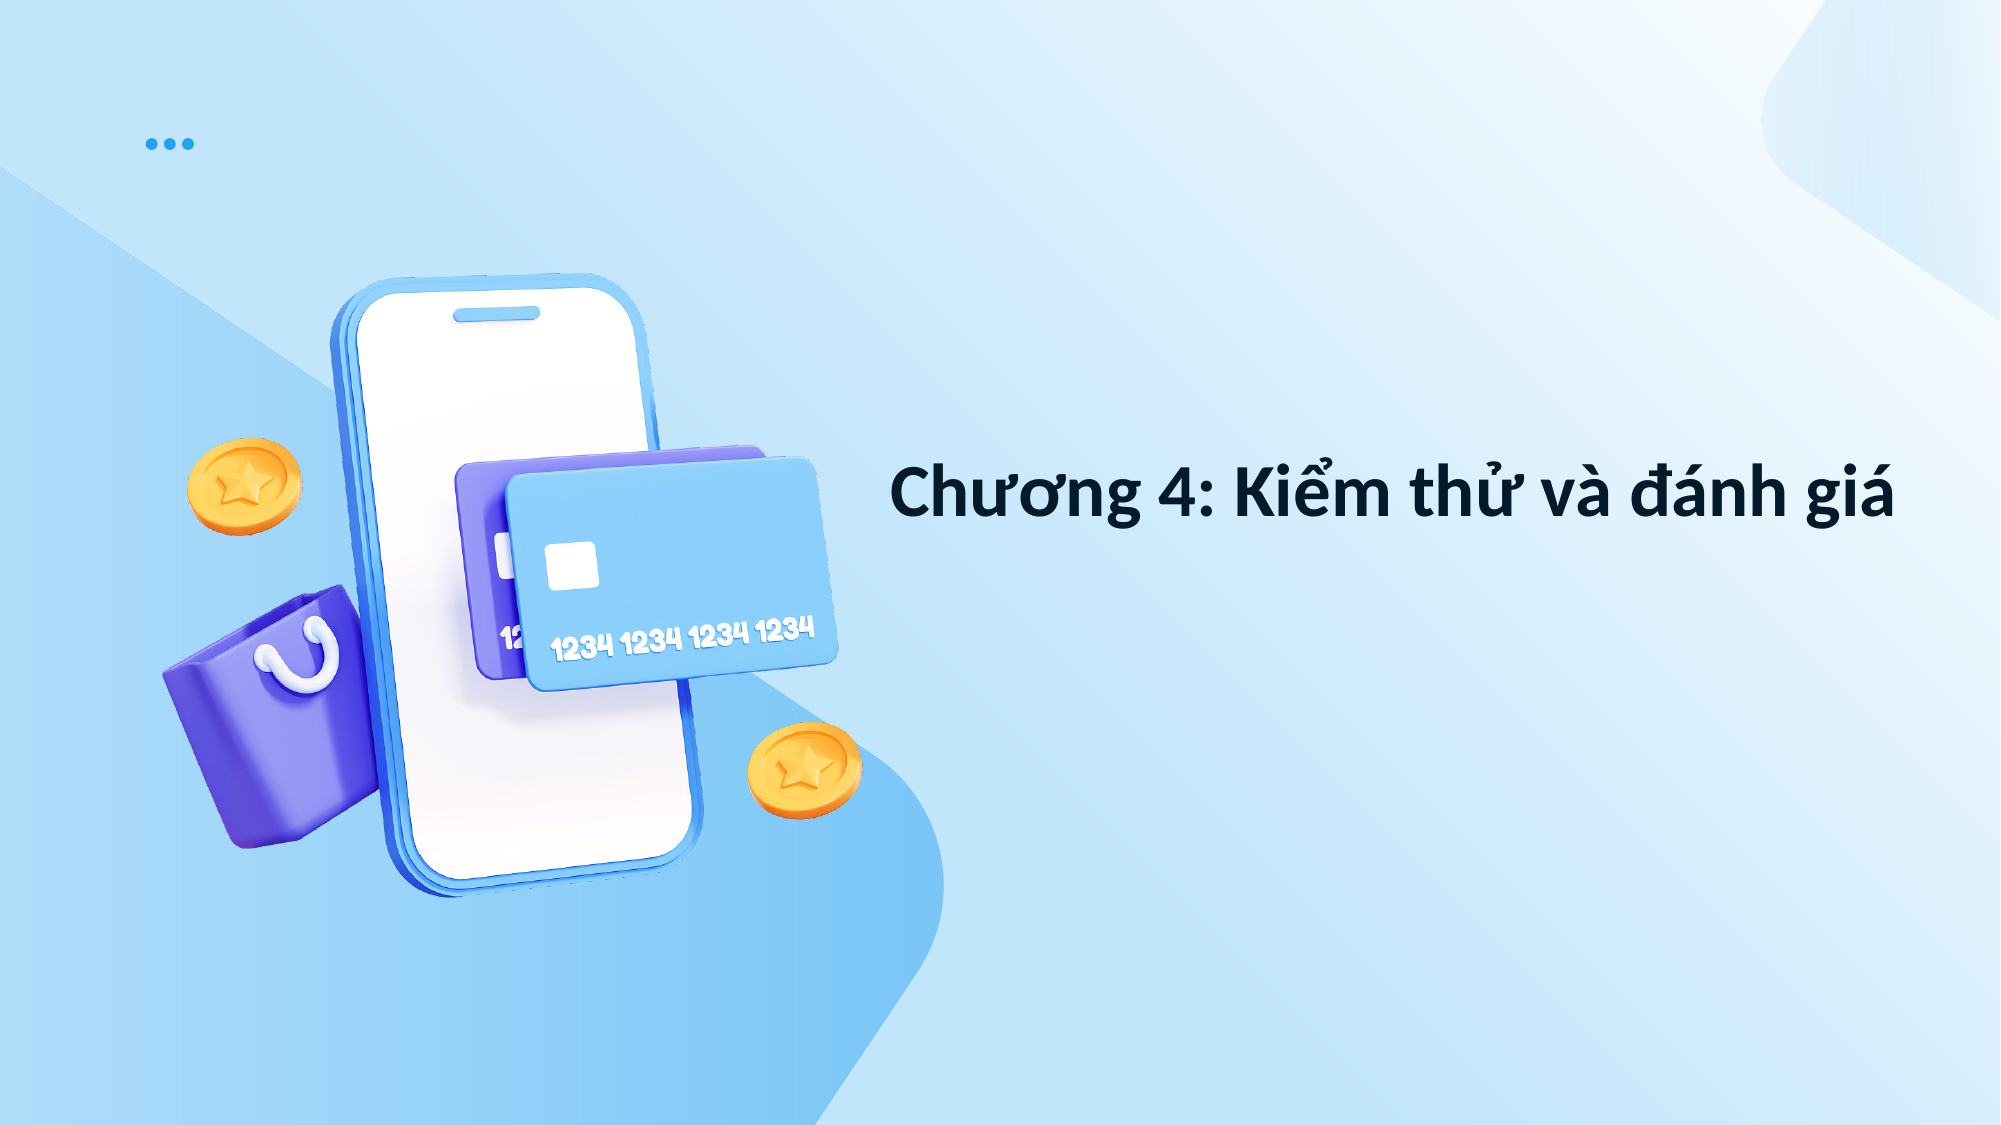

# Chương 4: Kiểm thử và đánh giá